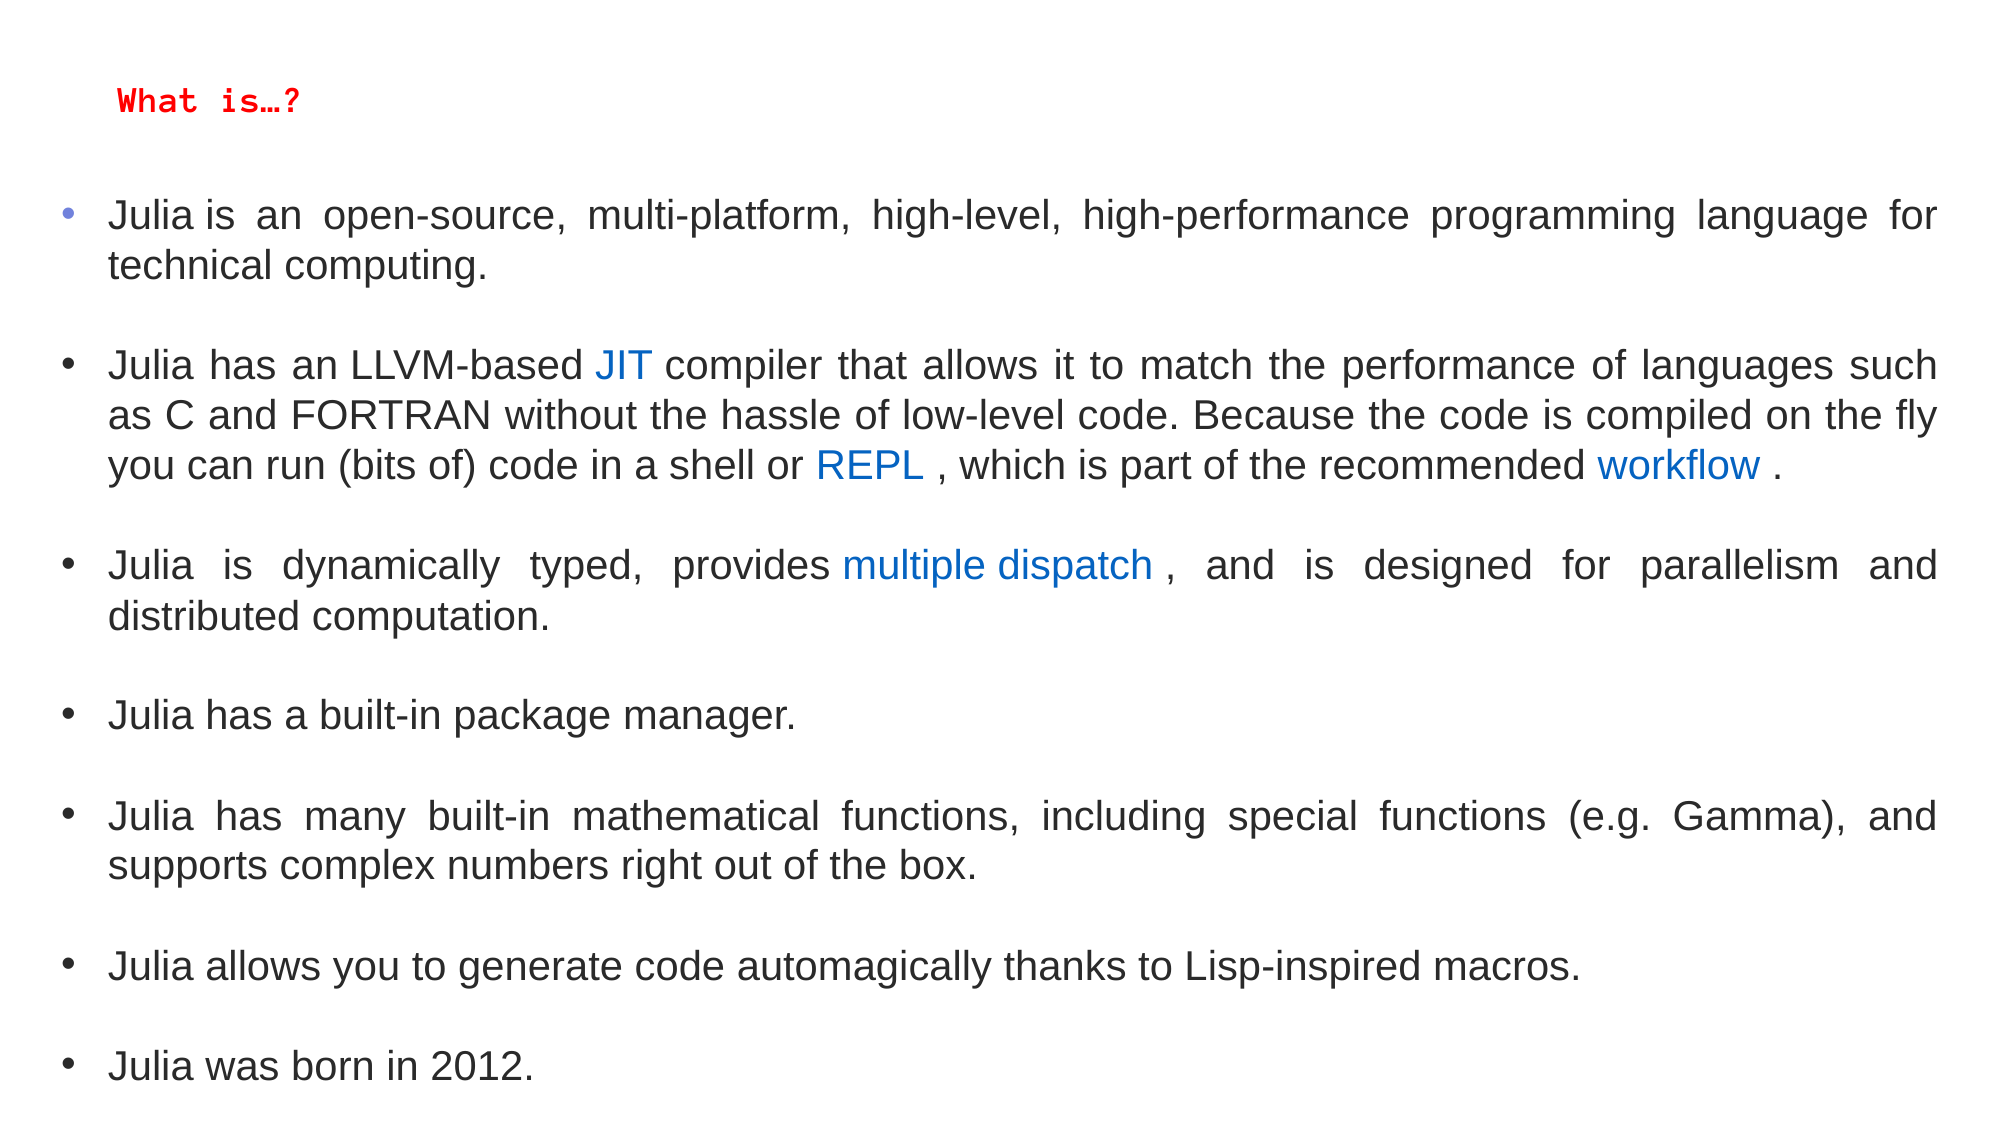

What is…?
Julia is an open-source, multi-platform, high-level, high-performance programming language for technical computing.

Julia has an LLVM-based JIT compiler that allows it to match the performance of languages such as C and FORTRAN without the hassle of low-level code. Because the code is compiled on the fly you can run (bits of) code in a shell or REPL , which is part of the recommended workflow .

Julia is dynamically typed, provides multiple dispatch , and is designed for parallelism and distributed computation.

Julia has a built-in package manager.

Julia has many built-in mathematical functions, including special functions (e.g. Gamma), and supports complex numbers right out of the box.

Julia allows you to generate code automagically thanks to Lisp-inspired macros.

Julia was born in 2012.